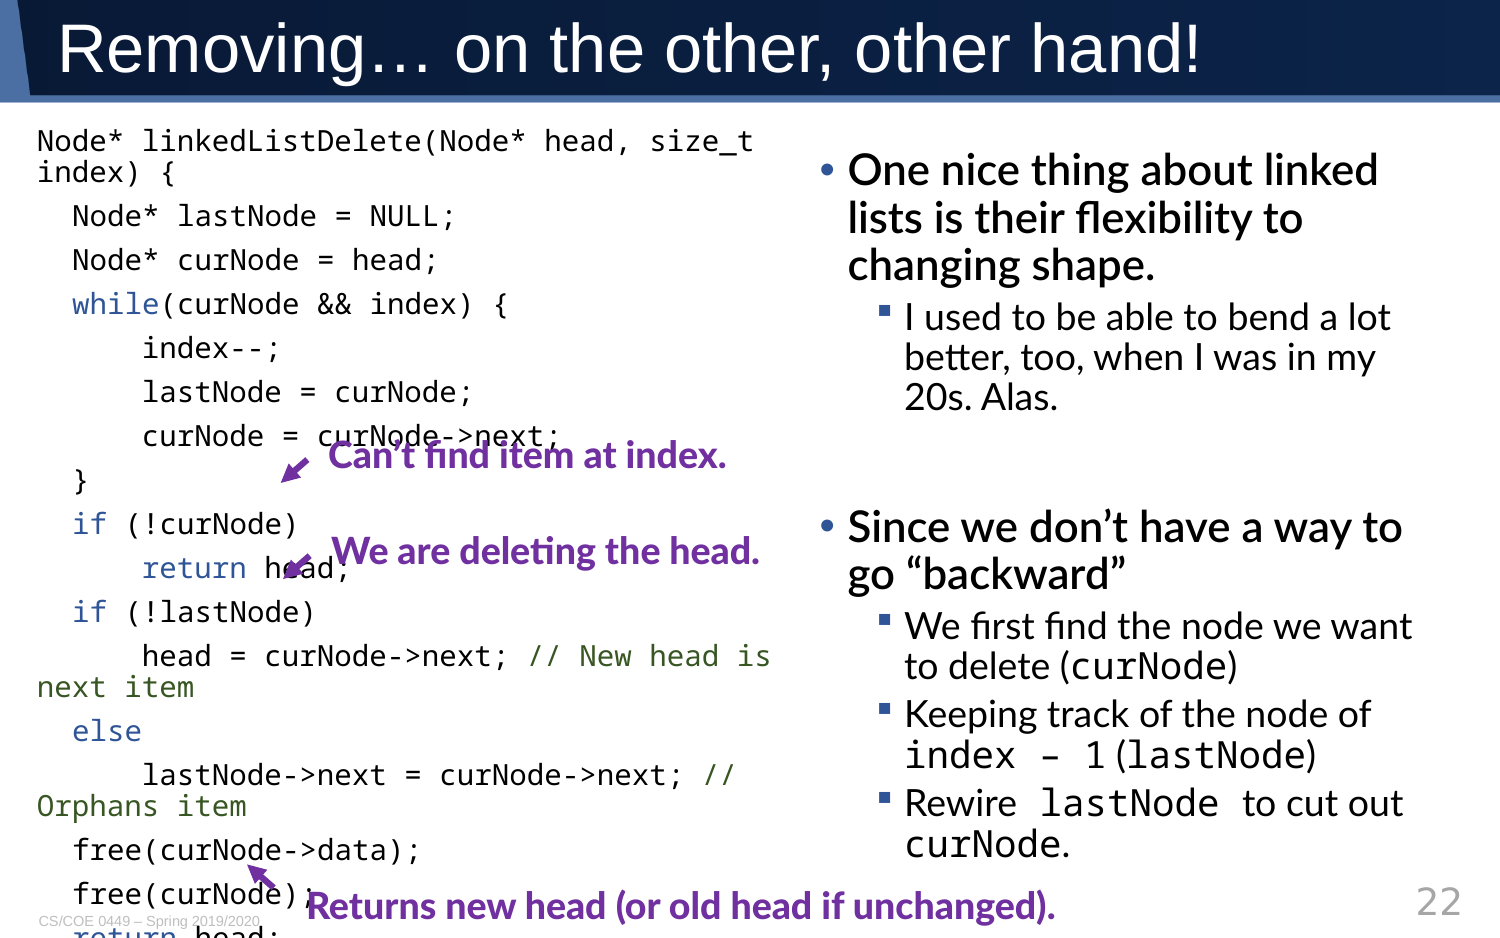

# Removing… on the other, other hand!
Node* linkedListDelete(Node* head, size_t index) {
  Node* lastNode = NULL;
  Node* curNode = head;
  while(curNode && index) {
      index--;
      lastNode = curNode;
      curNode = curNode->next;
  }
  if (!curNode)
      return head;
  if (!lastNode)
      head = curNode->next; // New head is next item
  else
      lastNode->next = curNode->next; // Orphans item
  free(curNode->data);
  free(curNode);
  return head;
}
One nice thing about linked lists is their flexibility to changing shape.
I used to be able to bend a lot better, too, when I was in my 20s. Alas.

Since we don’t have a way to go “backward”
We first find the node we want to delete (curNode)
Keeping track of the node of index – 1 (lastNode)
Rewire lastNode to cut out curNode.

Can’t find item at index.
We are deleting the head.
Returns new head (or old head if unchanged).
22
CS/COE 0449 – Spring 2019/2020